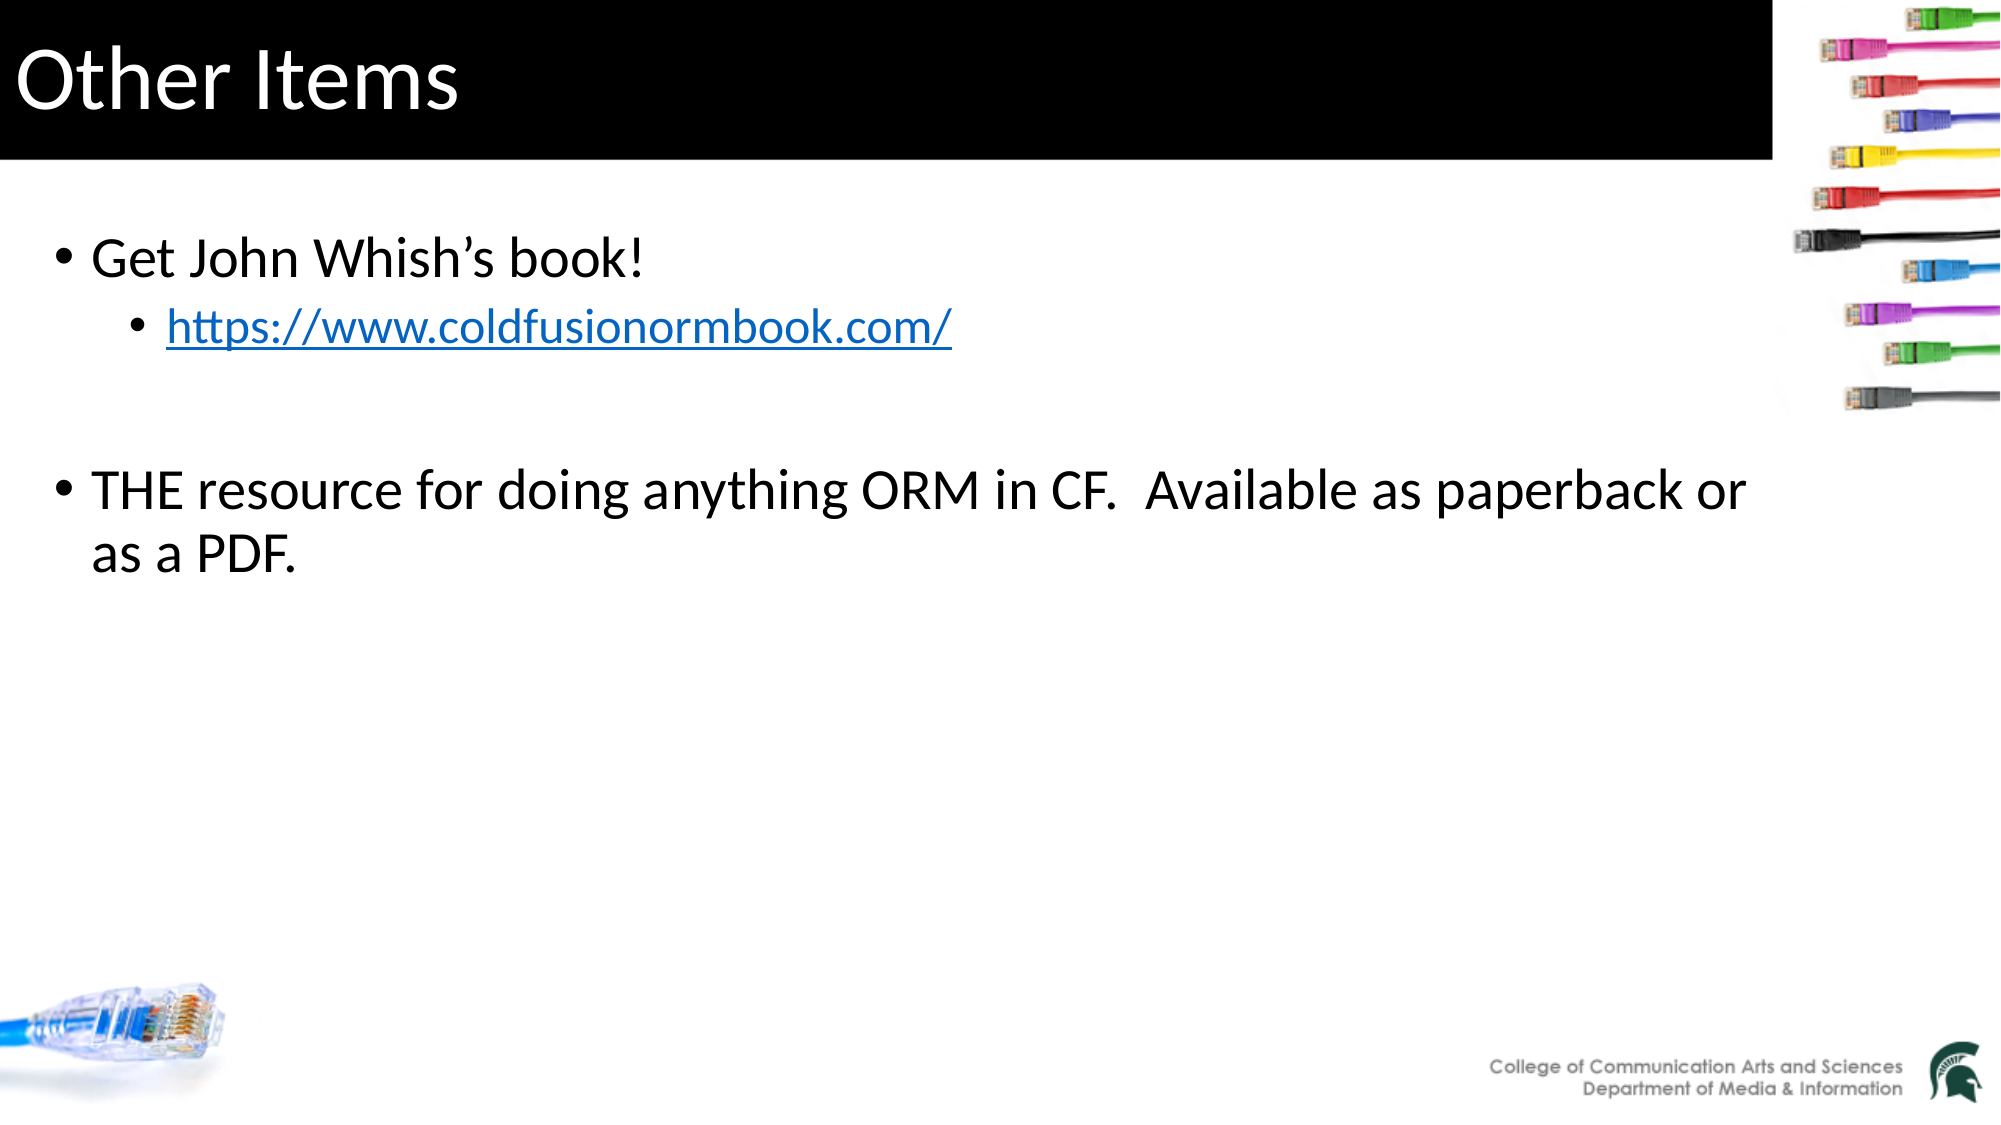

# Other Items
Get John Whish’s book!
https://www.coldfusionormbook.com/

THE resource for doing anything ORM in CF.  Available as paperback or as a PDF.